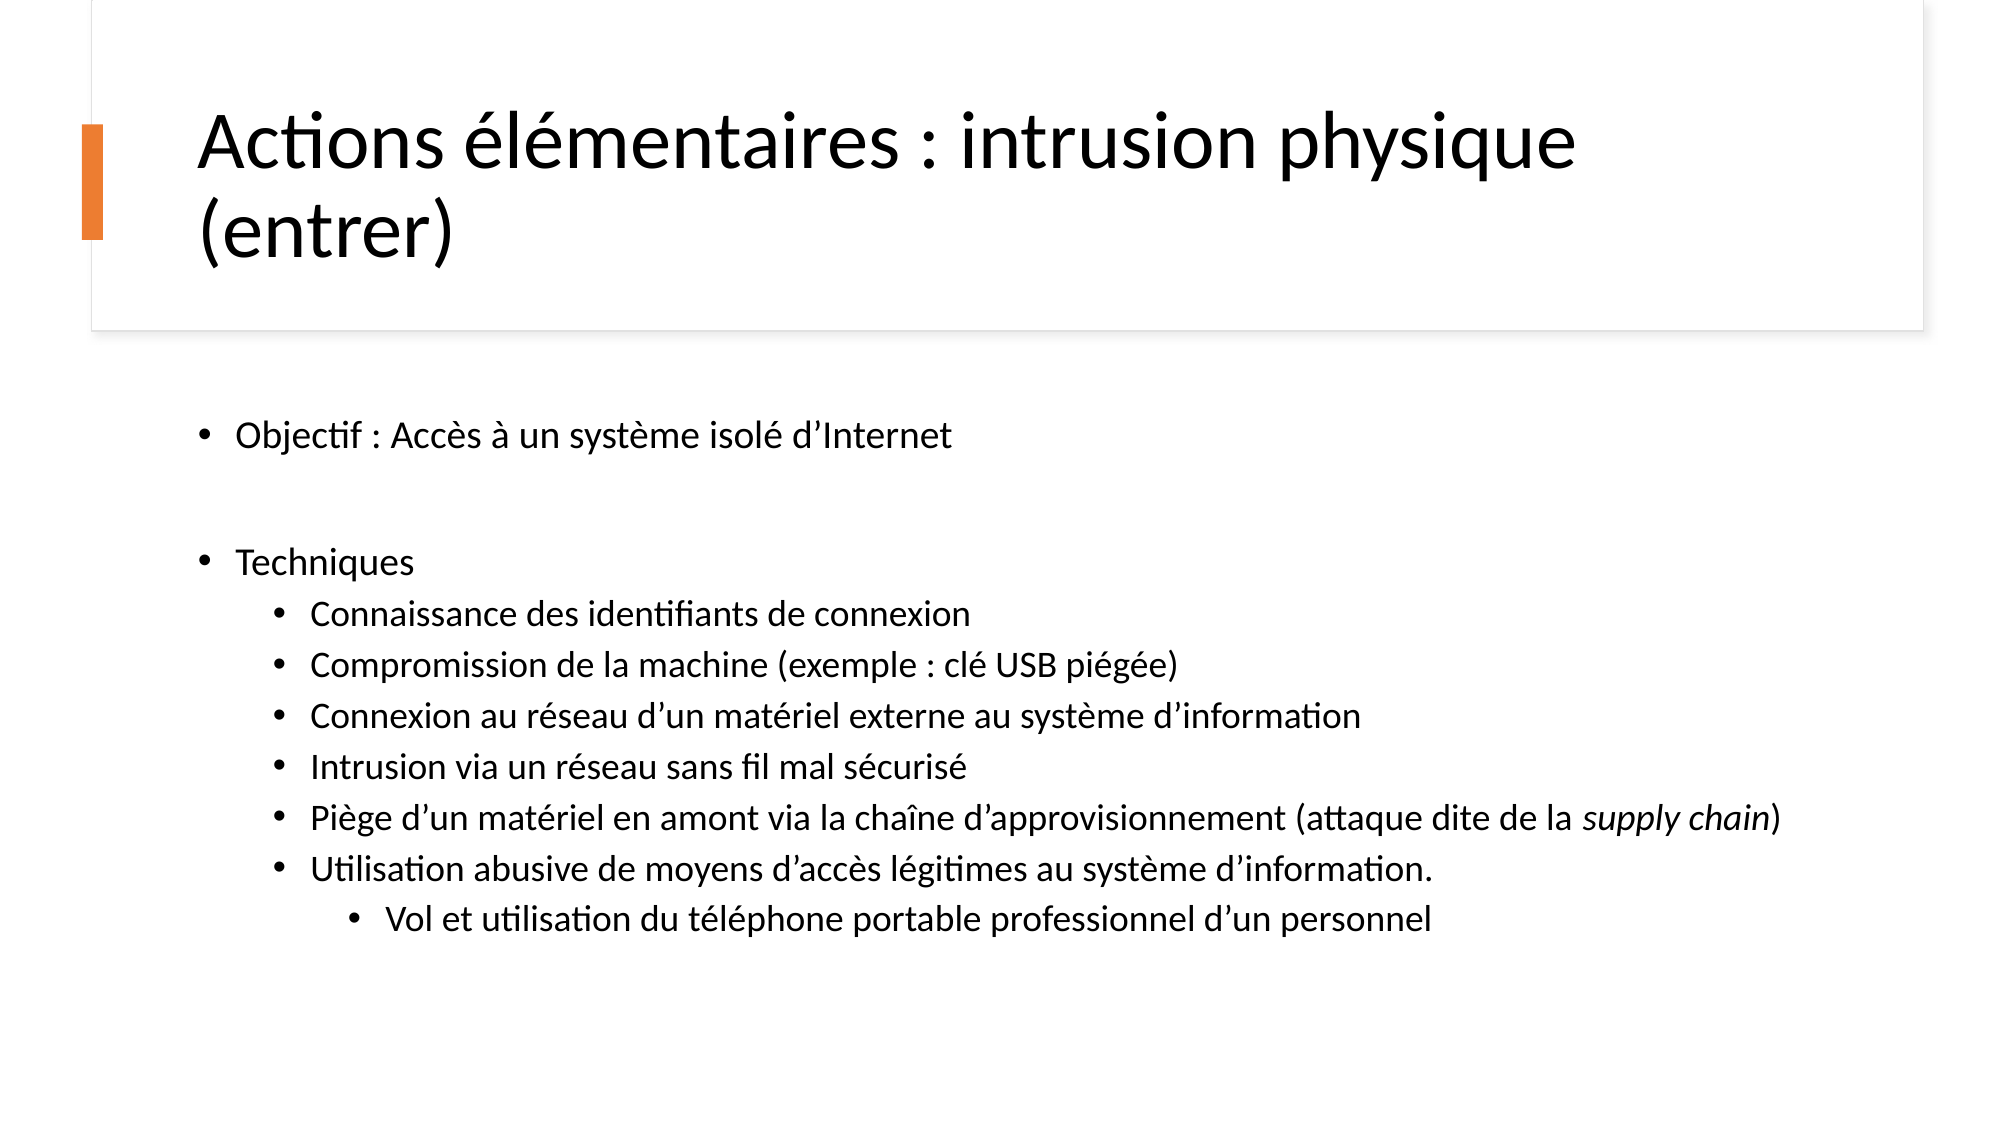

# Actions élémentaires : intrusion physique (entrer)

Objectif : Accès à un système isolé d’Internet

Techniques
Connaissance des identifiants de connexion
Compromission de la machine (exemple : clé USB piégée)
Connexion au réseau d’un matériel externe au système d’information
Intrusion via un réseau sans fil mal sécurisé
Piège d’un matériel en amont via la chaîne d’approvisionnement (attaque dite de la supply chain)
Utilisation abusive de moyens d’accès légitimes au système d’information.
Vol et utilisation du téléphone portable professionnel d’un personnel